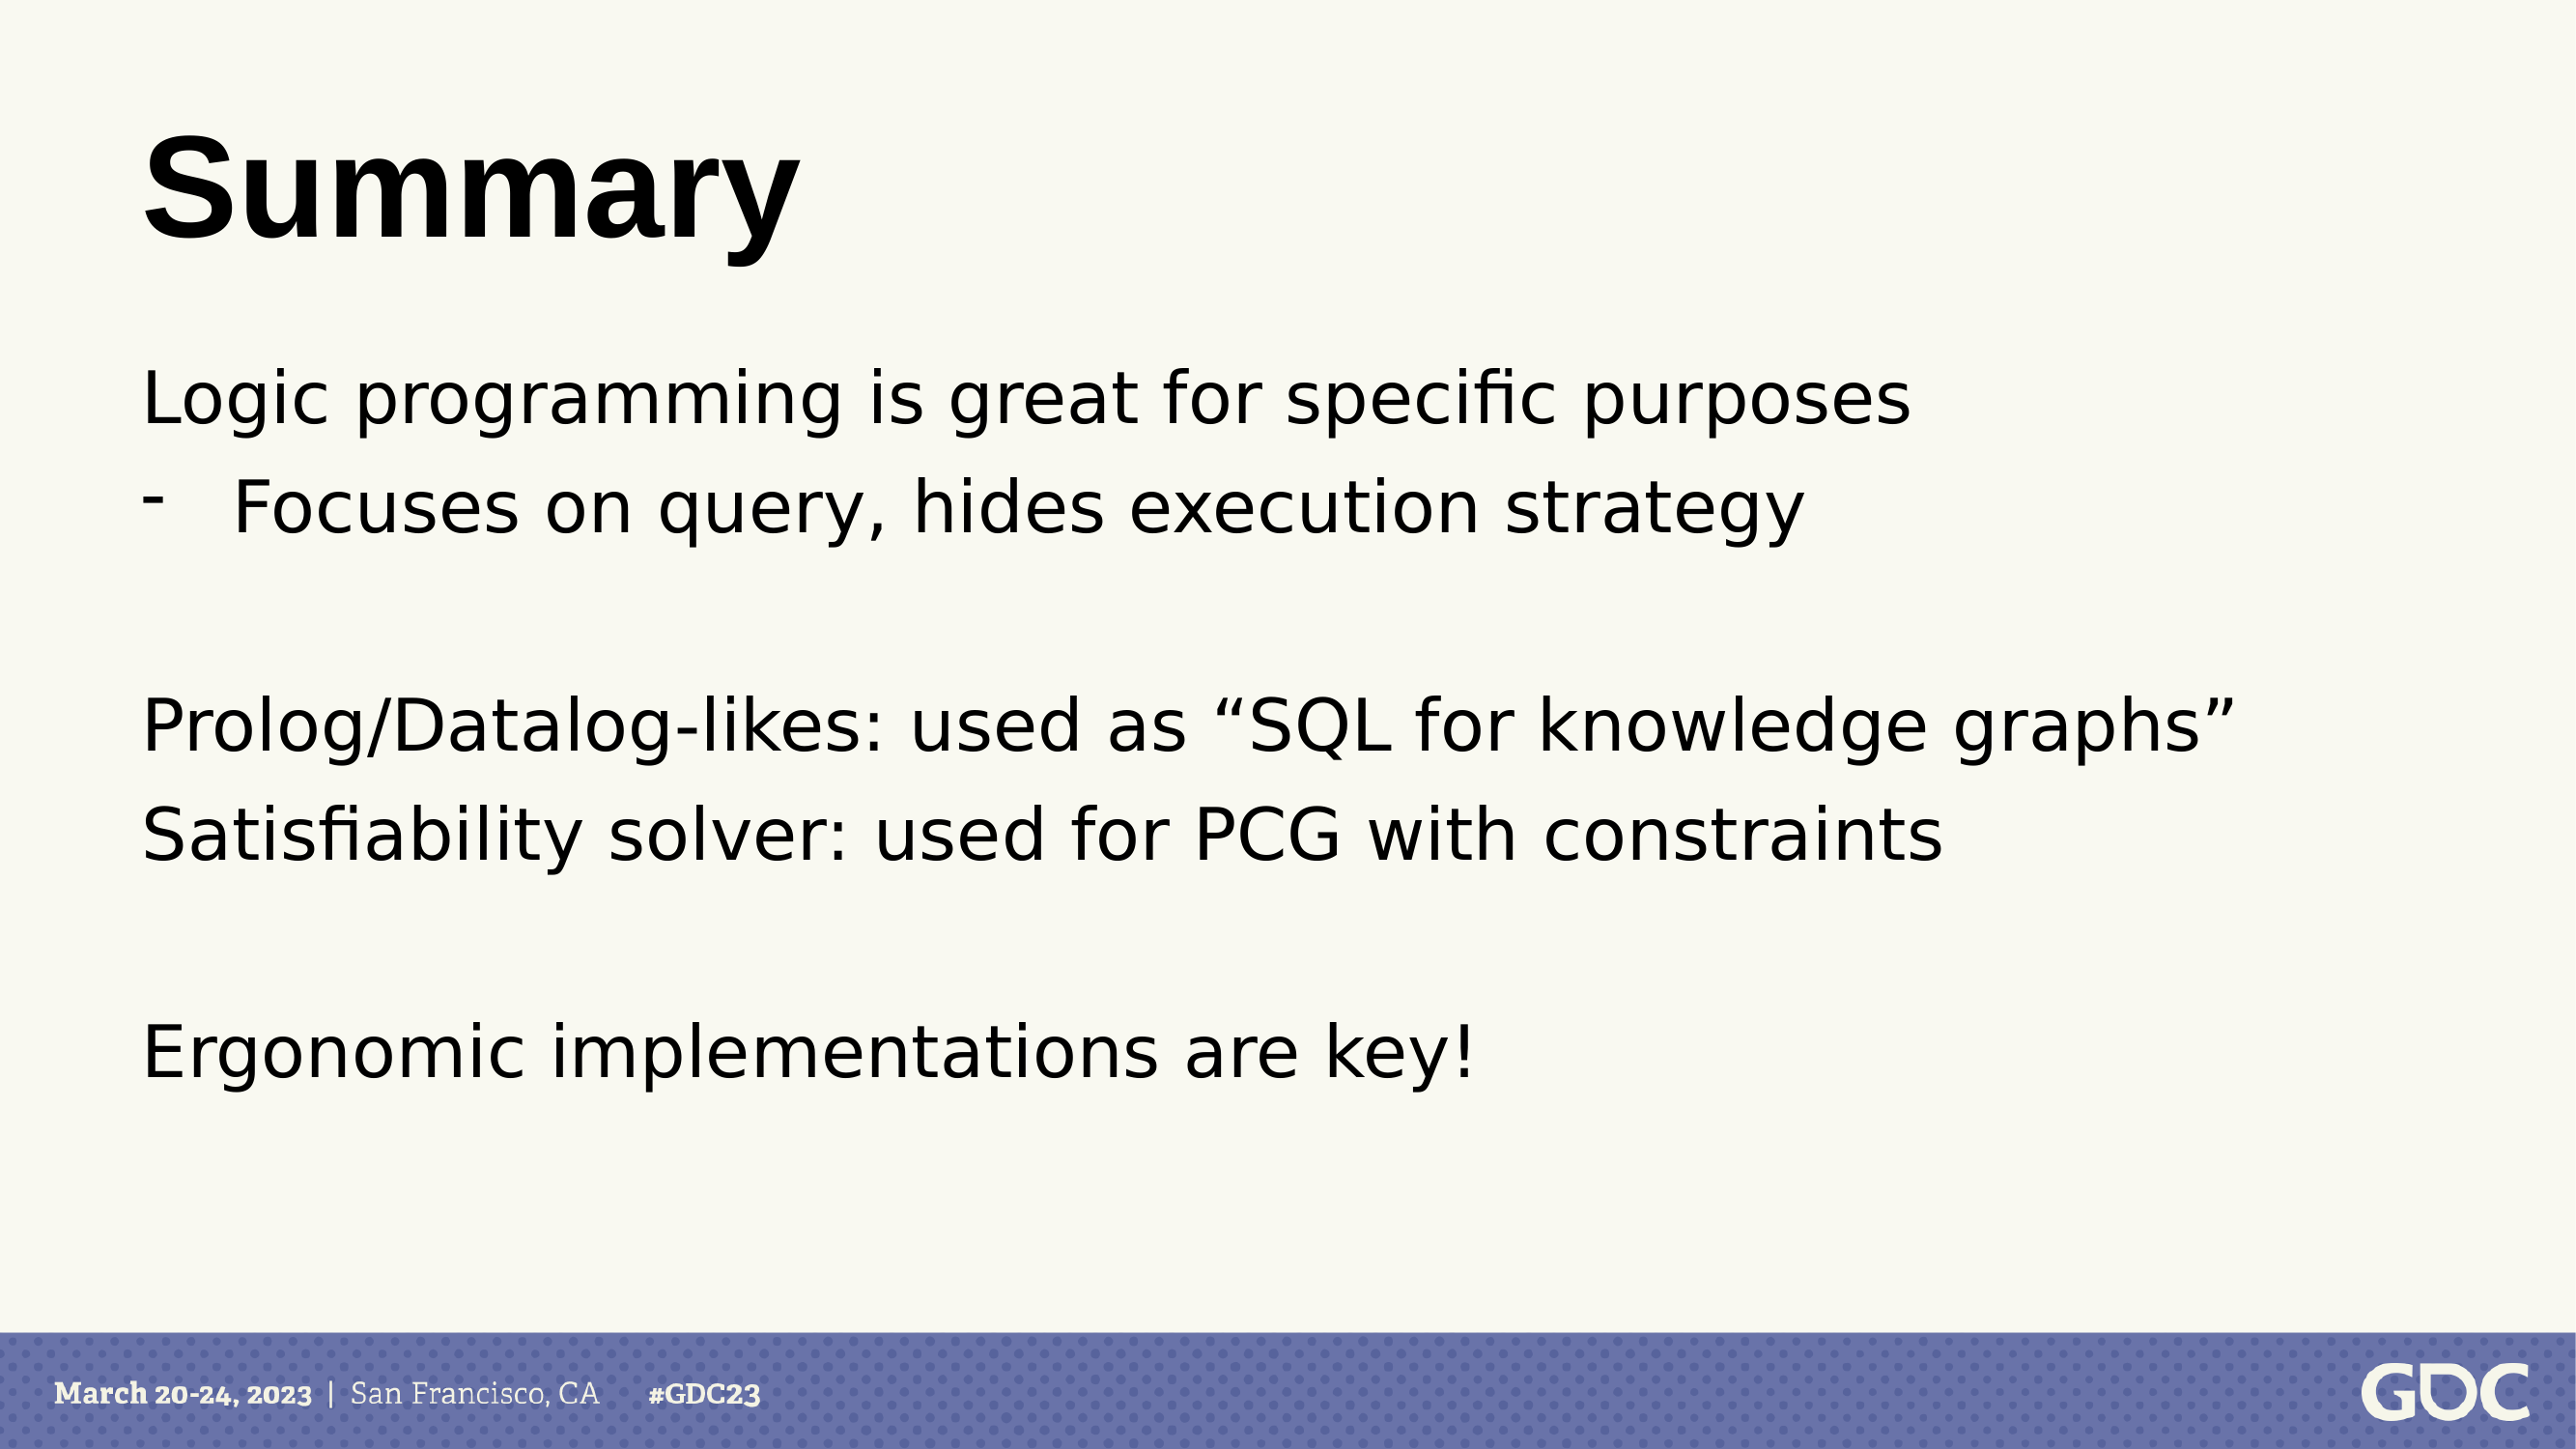

# Summary
Logic programming is great for specific purposes
Focuses on query, hides execution strategy

Prolog/Datalog-likes: used as “SQL for knowledge graphs”
Satisfiability solver: used for PCG with constraints

Ergonomic implementations are key!